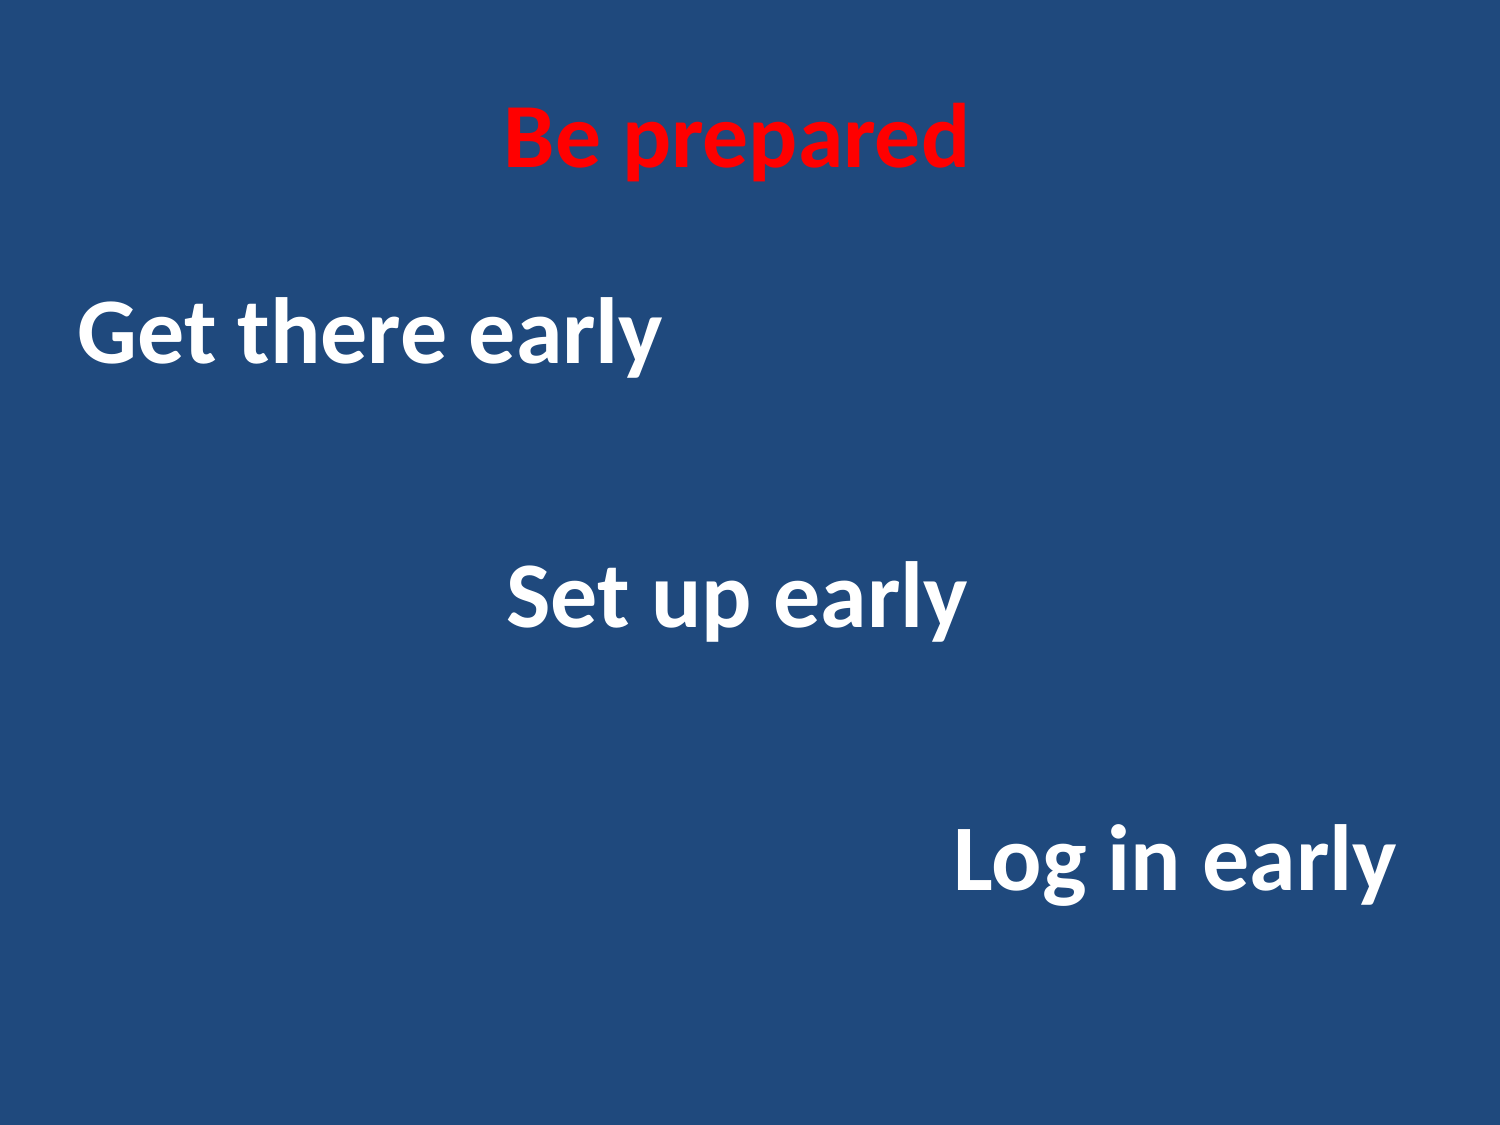

# Be prepared
Get there early

Set up early

Log in early